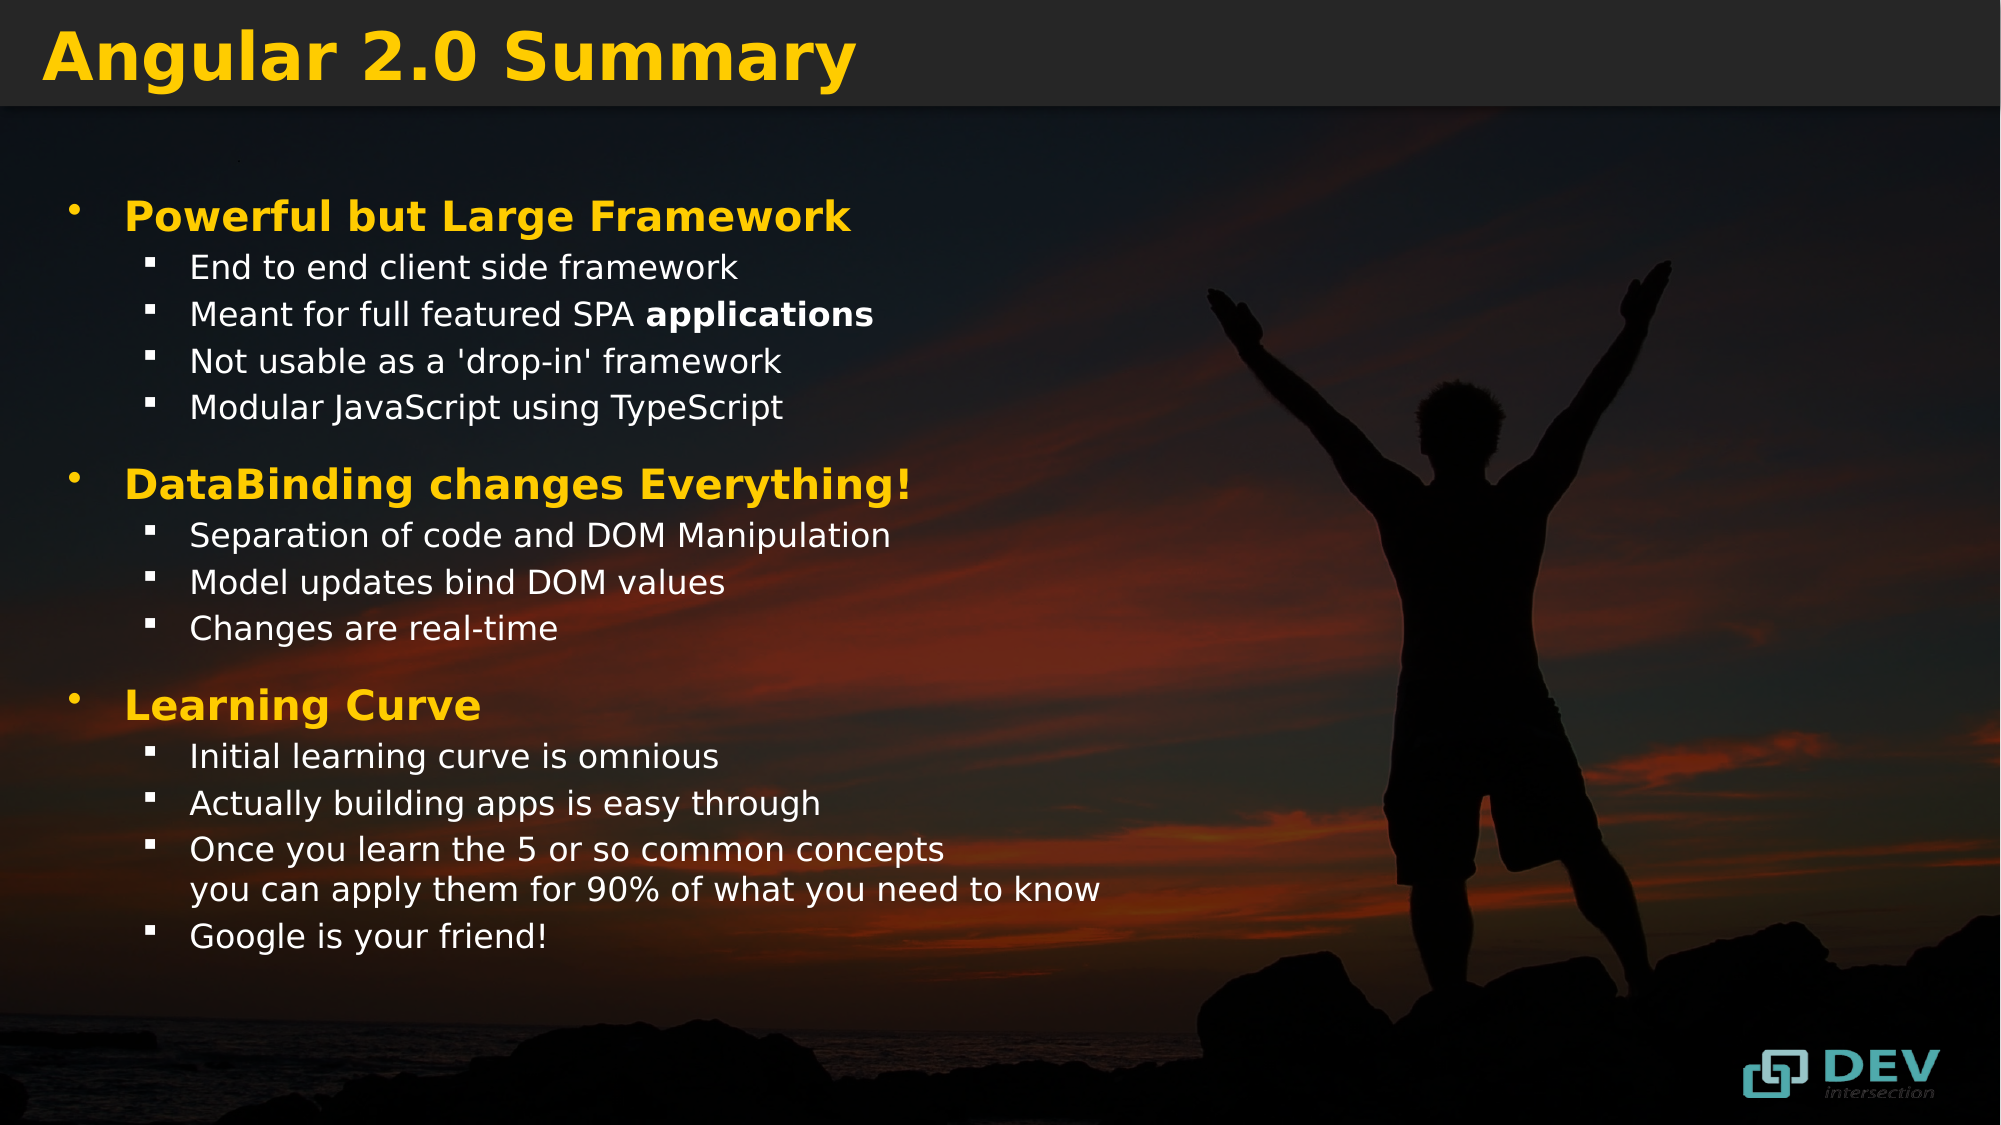

# Angular 2.0 Summary
Powerful but Large Framework
End to end client side framework
Meant for full featured SPA applications
Not usable as a 'drop-in' framework
Modular JavaScript using TypeScript
DataBinding changes Everything!
Separation of code and DOM Manipulation
Model updates bind DOM values
Changes are real-time
Learning Curve
Initial learning curve is omnious
Actually building apps is easy through
Once you learn the 5 or so common concepts
you can apply them for 90% of what you need to know
Google is your friend!